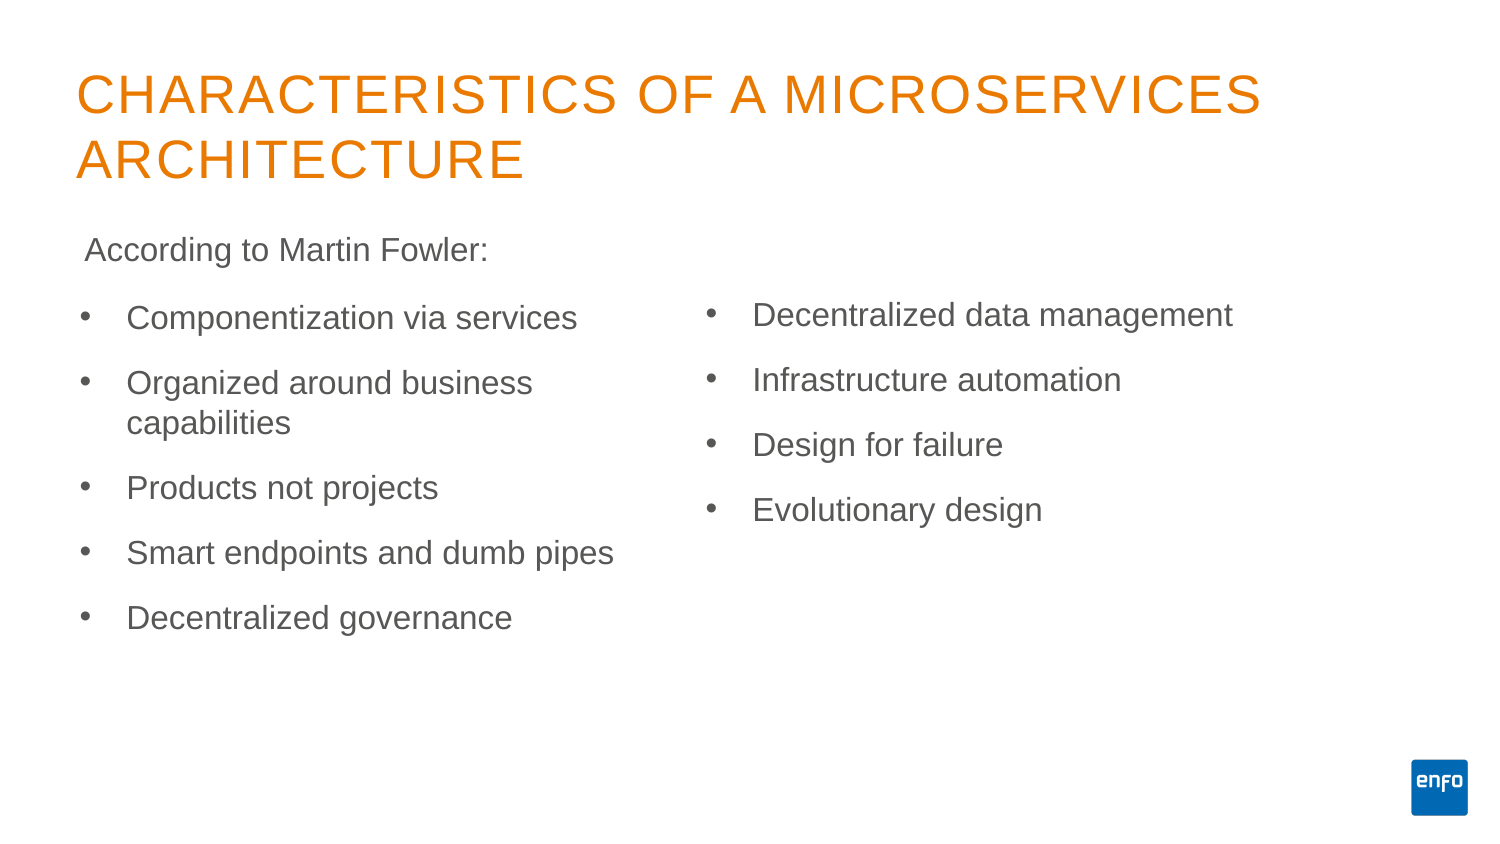

# Characteristics of a Microservices architecture
According to Martin Fowler:

Decentralized data management
Infrastructure automation
Design for failure
Evolutionary design

Componentization via services
Organized around business capabilities
Products not projects
Smart endpoints and dumb pipes
Decentralized governance